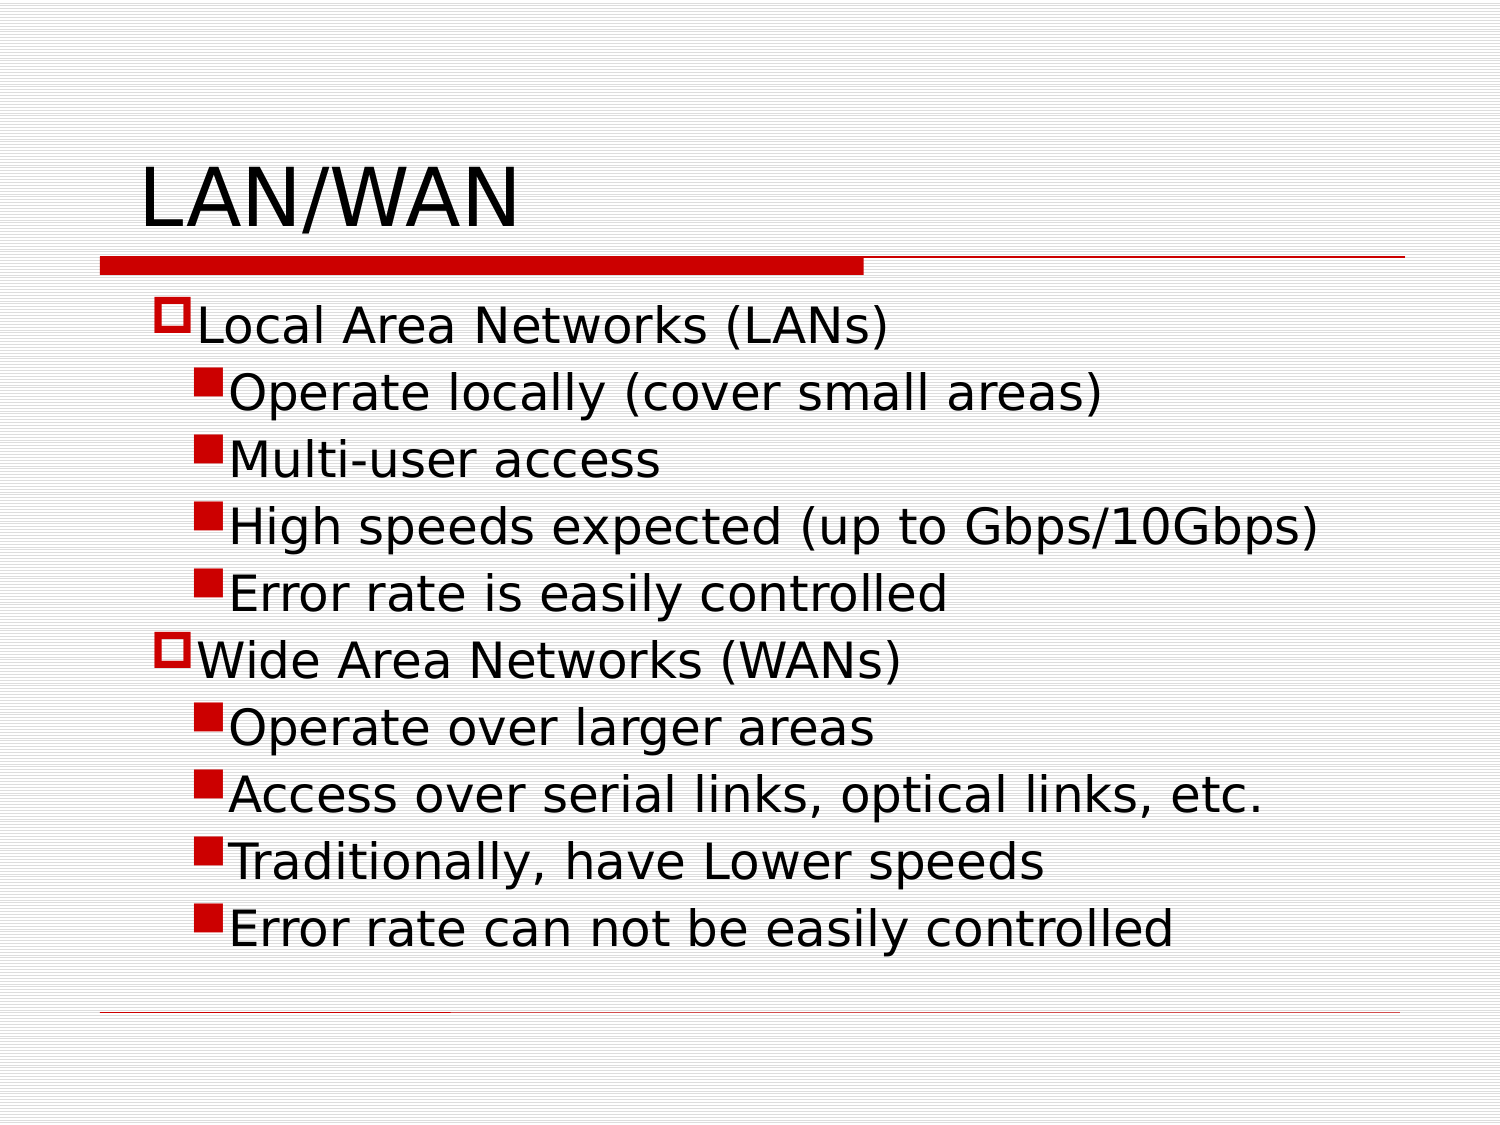

LAN/WAN
Local Area Networks (LANs)
Operate locally (cover small areas)
Multi-user access
High speeds expected (up to Gbps/10Gbps)
Error rate is easily controlled
Wide Area Networks (WANs)
Operate over larger areas
Access over serial links, optical links, etc.
Traditionally, have Lower speeds
Error rate can not be easily controlled